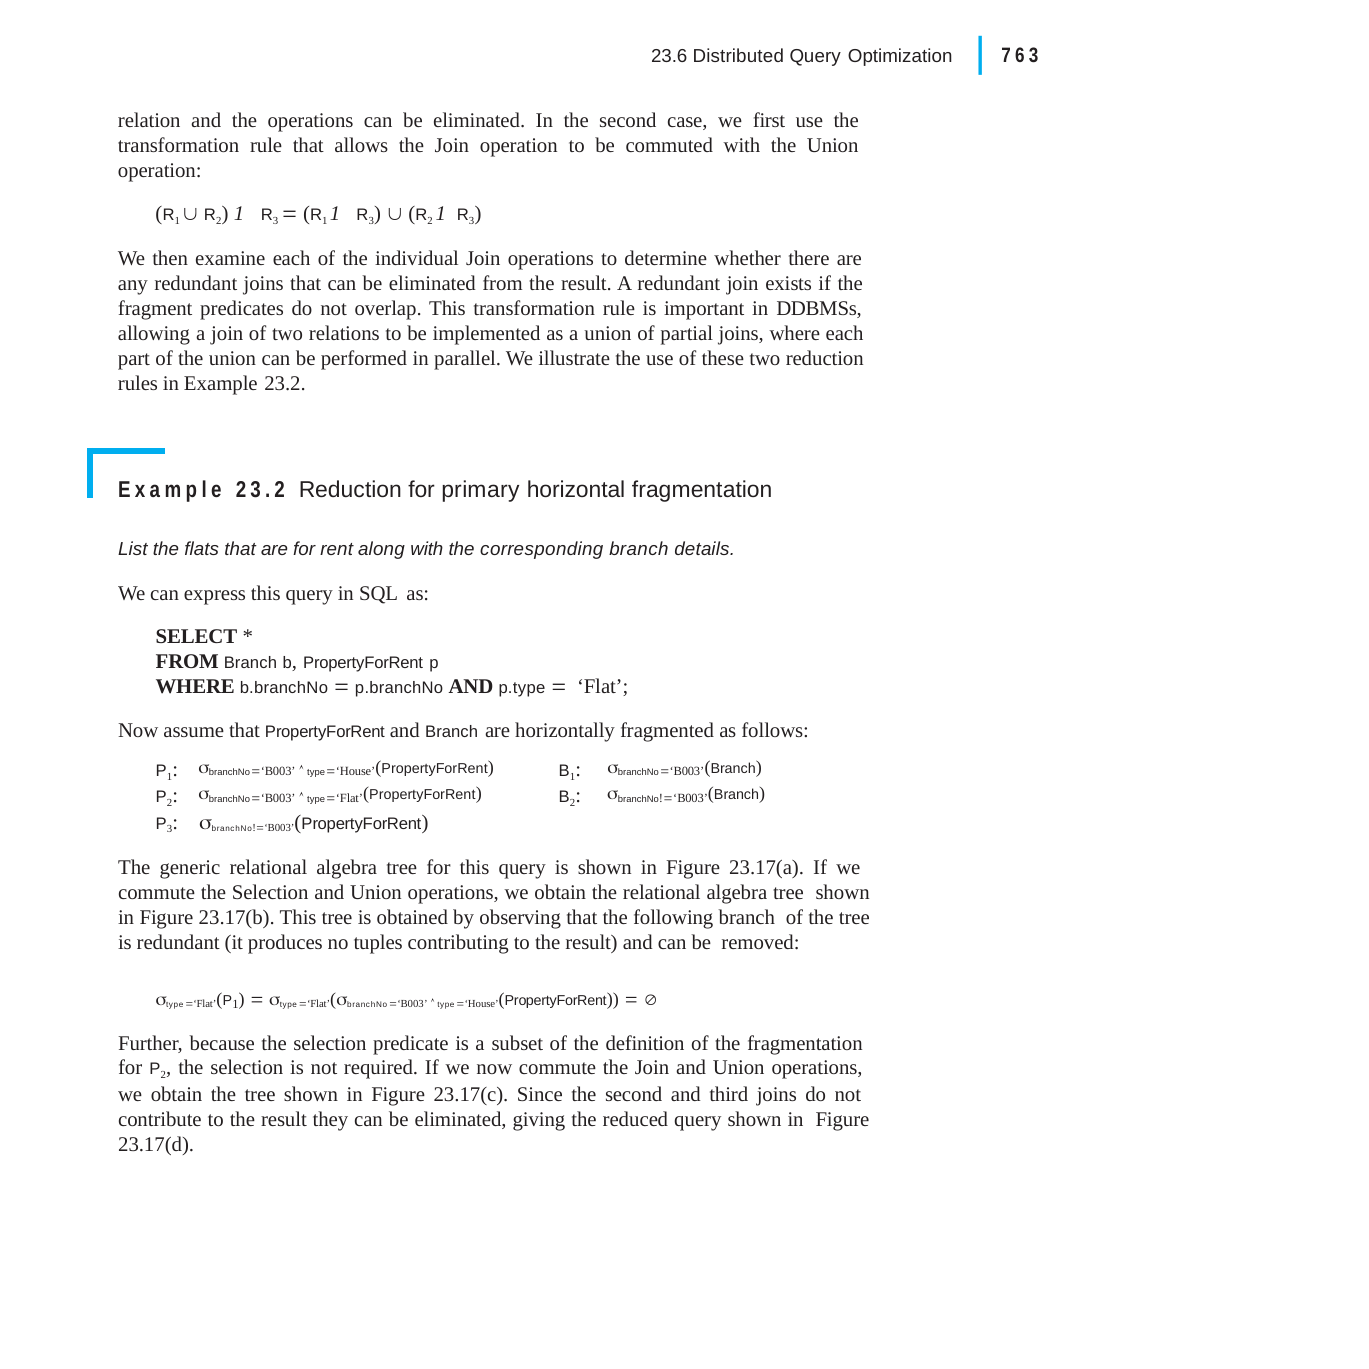

|
763
23.6 Distributed Query Optimization
relation and the operations can be eliminated. In the second case, we first use the  transformation rule that allows the Join operation to be commuted with the Union  operation:
(R1 ∪ R2) 1 R3 = (R1 1 R3) ∪ (R2 1 R3)
We then examine each of the individual Join operations to determine whether there are  any redundant joins that can be eliminated from the result. A redundant join exists if the  fragment predicates do not overlap. This transformation rule is important in DDBMSs,  allowing a join of two relations to be implemented as a union of partial joins, where each  part of the union can be performed in parallel. We illustrate the use of these two reduction  rules in Example 23.2.

Example 23.2 Reduction for primary horizontal fragmentation

List the flats that are for rent along with the corresponding branch details.

We can express this query in SQL as:
SELECT *
FROM Branch b, PropertyForRent p
WHERE b.branchNo = p.branchNo AND p.type = ‘Flat’;
Now assume that PropertyForRent and Branch are horizontally fragmented as follows:
| P1: | σbranchNo=‘B003’ ∧ type=‘House’(PropertyForRent) | B1: | σbranchNo=‘B003’(Branch) |
| --- | --- | --- | --- |
| P2: | σbranchNo=‘B003’ ∧ type=‘Flat’(PropertyForRent) | B2: | σbranchNo!=‘B003’(Branch) |
P3:    σbranchNo!=‘B003’(PropertyForRent)
The generic relational algebra tree for this query is shown in Figure 23.17(a). If we  commute the Selection and Union operations, we obtain the relational algebra tree  shown in Figure 23.17(b). This tree is obtained by observing that the following branch  of the tree is redundant (it produces no tuples contributing to the result) and can be  removed:

σtype=‘Flat’(P1) = σtype=‘Flat’(σbranchNo=‘B003’ ∧ type=‘House’(PropertyForRent)) = ∅
Further, because the selection predicate is a subset of the definition of the fragmentation  for P2, the selection is not required. If we now commute the Join and Union operations,  we obtain the tree shown in Figure 23.17(c). Since the second and third joins do not  contribute to the result they can be eliminated, giving the reduced query shown in  Figure 23.17(d).